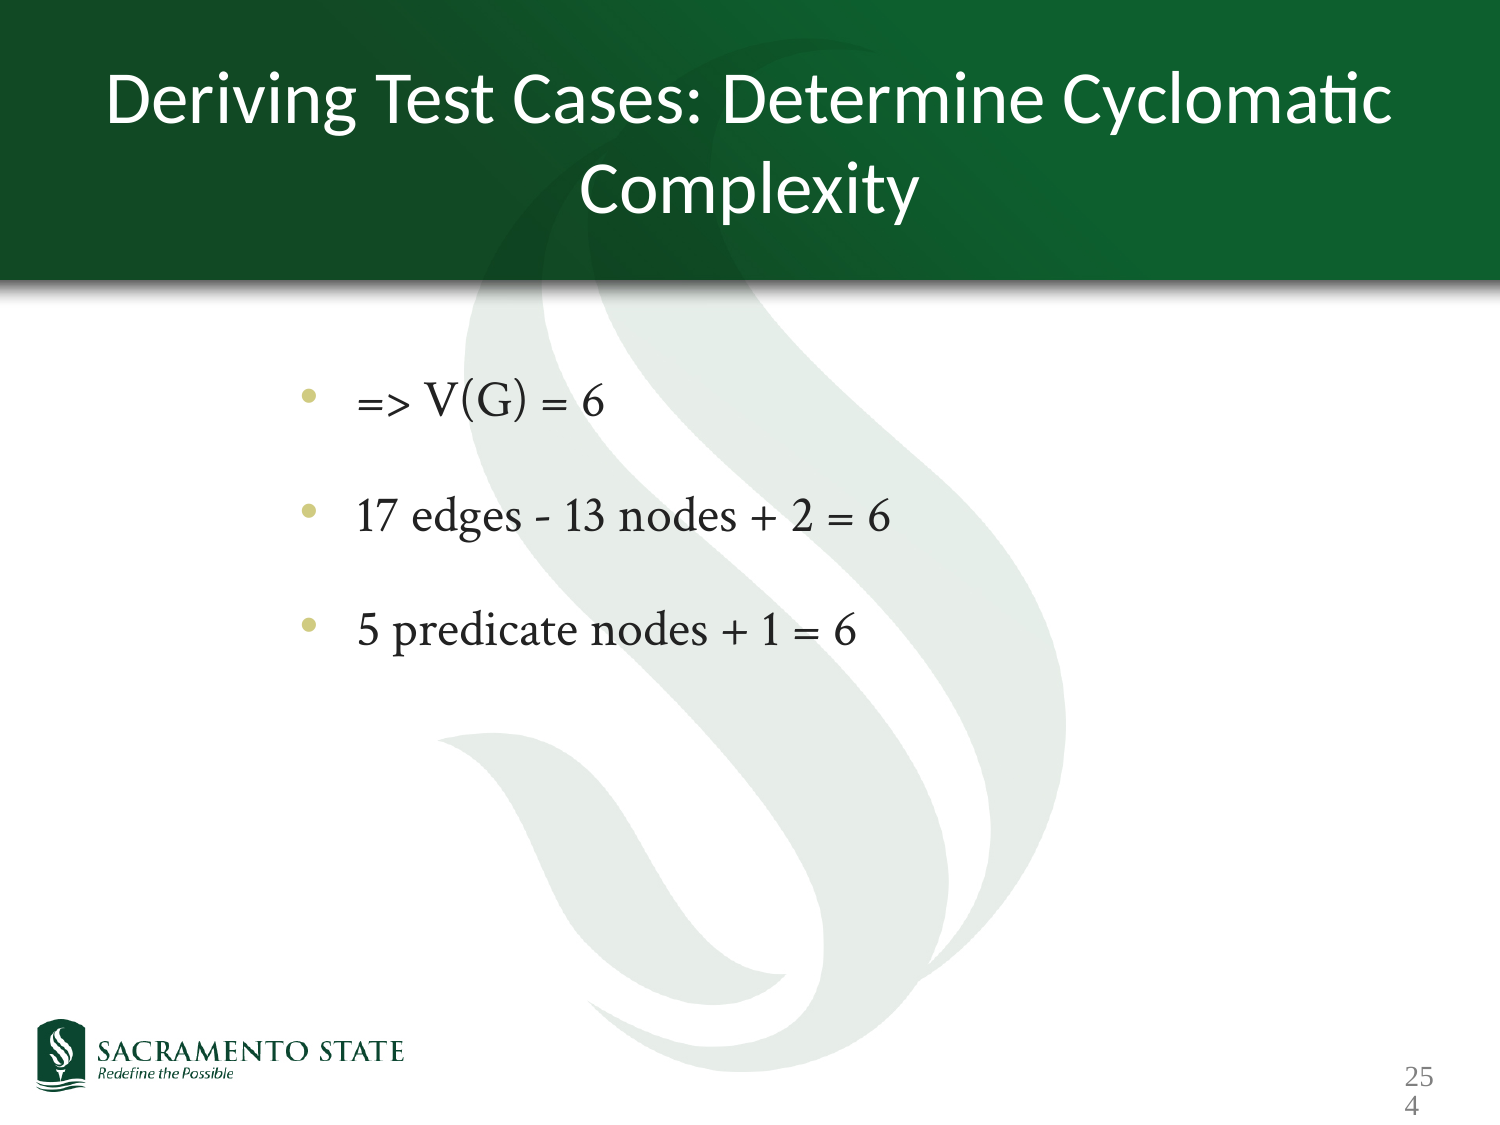

# Deriving Test Cases: Determine Cyclomatic Complexity
=> V(G) = 6
17 edges - 13 nodes + 2 = 6
5 predicate nodes + 1 = 6
254